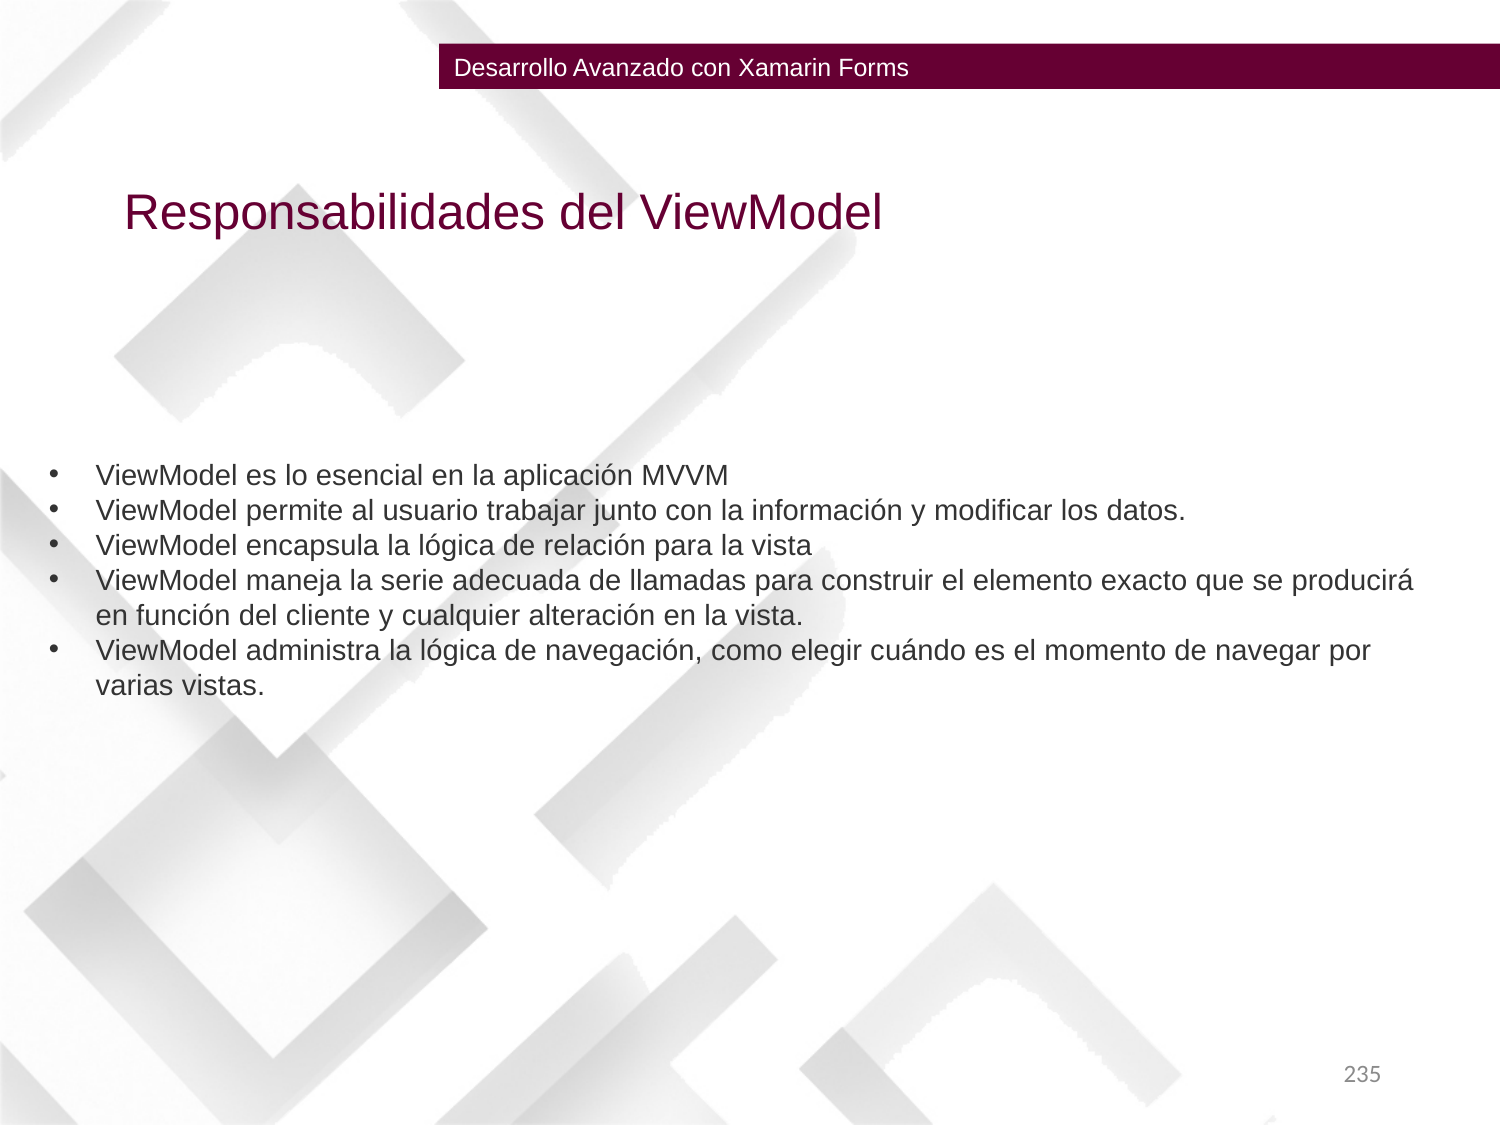

Desarrollo Avanzado con Xamarin Forms
Responsabilidades del ViewModel
ViewModel es lo esencial en la aplicación MVVM
ViewModel permite al usuario trabajar junto con la información y modificar los datos.
ViewModel encapsula la lógica de relación para la vista
ViewModel maneja la serie adecuada de llamadas para construir el elemento exacto que se producirá en función del cliente y cualquier alteración en la vista.
ViewModel administra la lógica de navegación, como elegir cuándo es el momento de navegar por varias vistas.
235